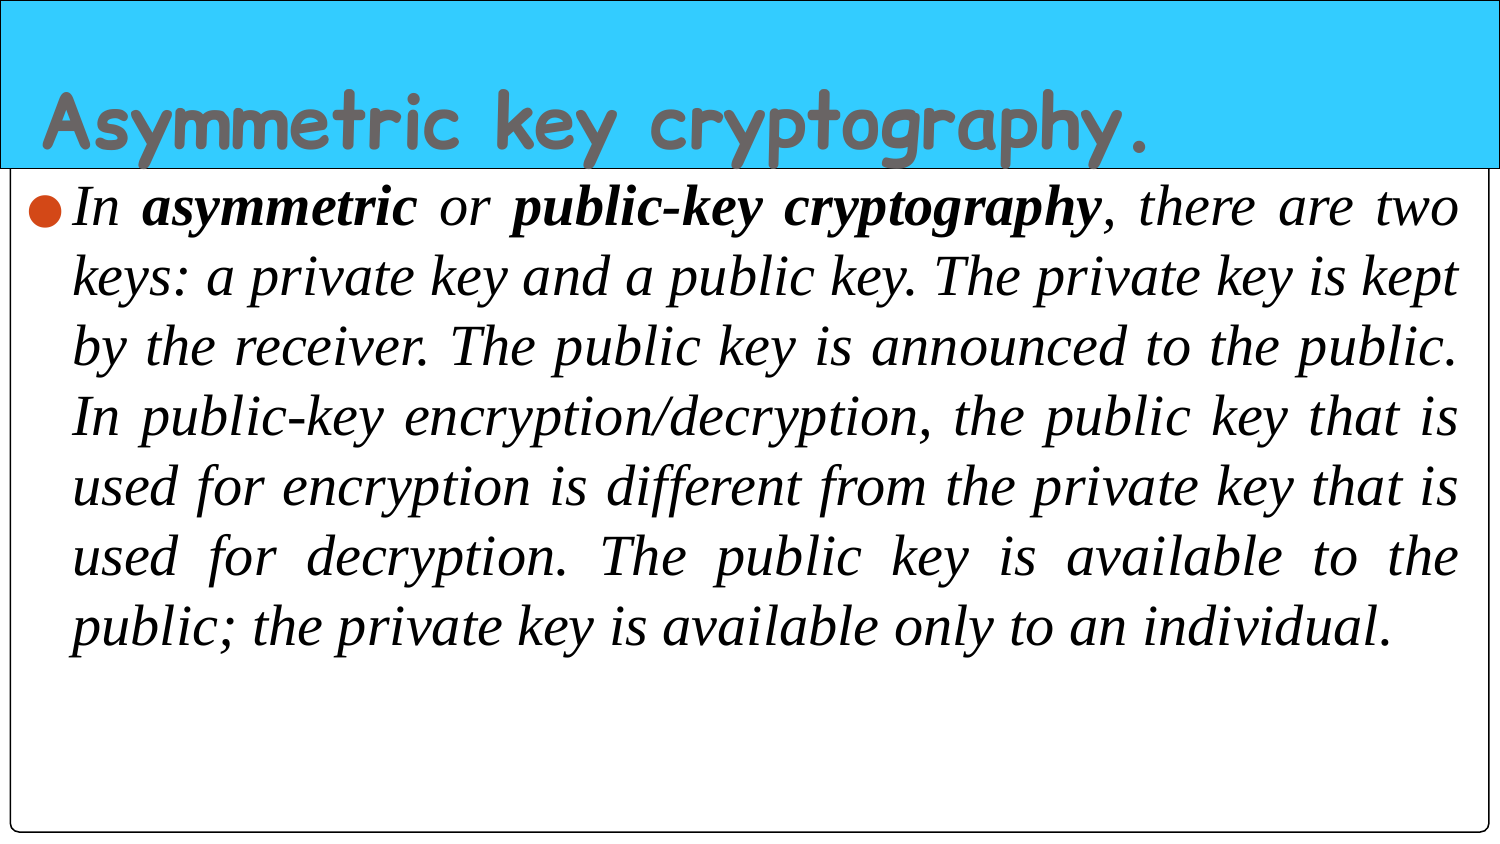

Asymmetric key cryptography.
In asymmetric or public-key cryptography, there are two keys: a private key and a public key. The private key is kept by the receiver. The public key is announced to the public. In public-key encryption/decryption, the public key that is used for encryption is different from the private key that is used for decryption. The public key is available to the public; the private key is available only to an individual.